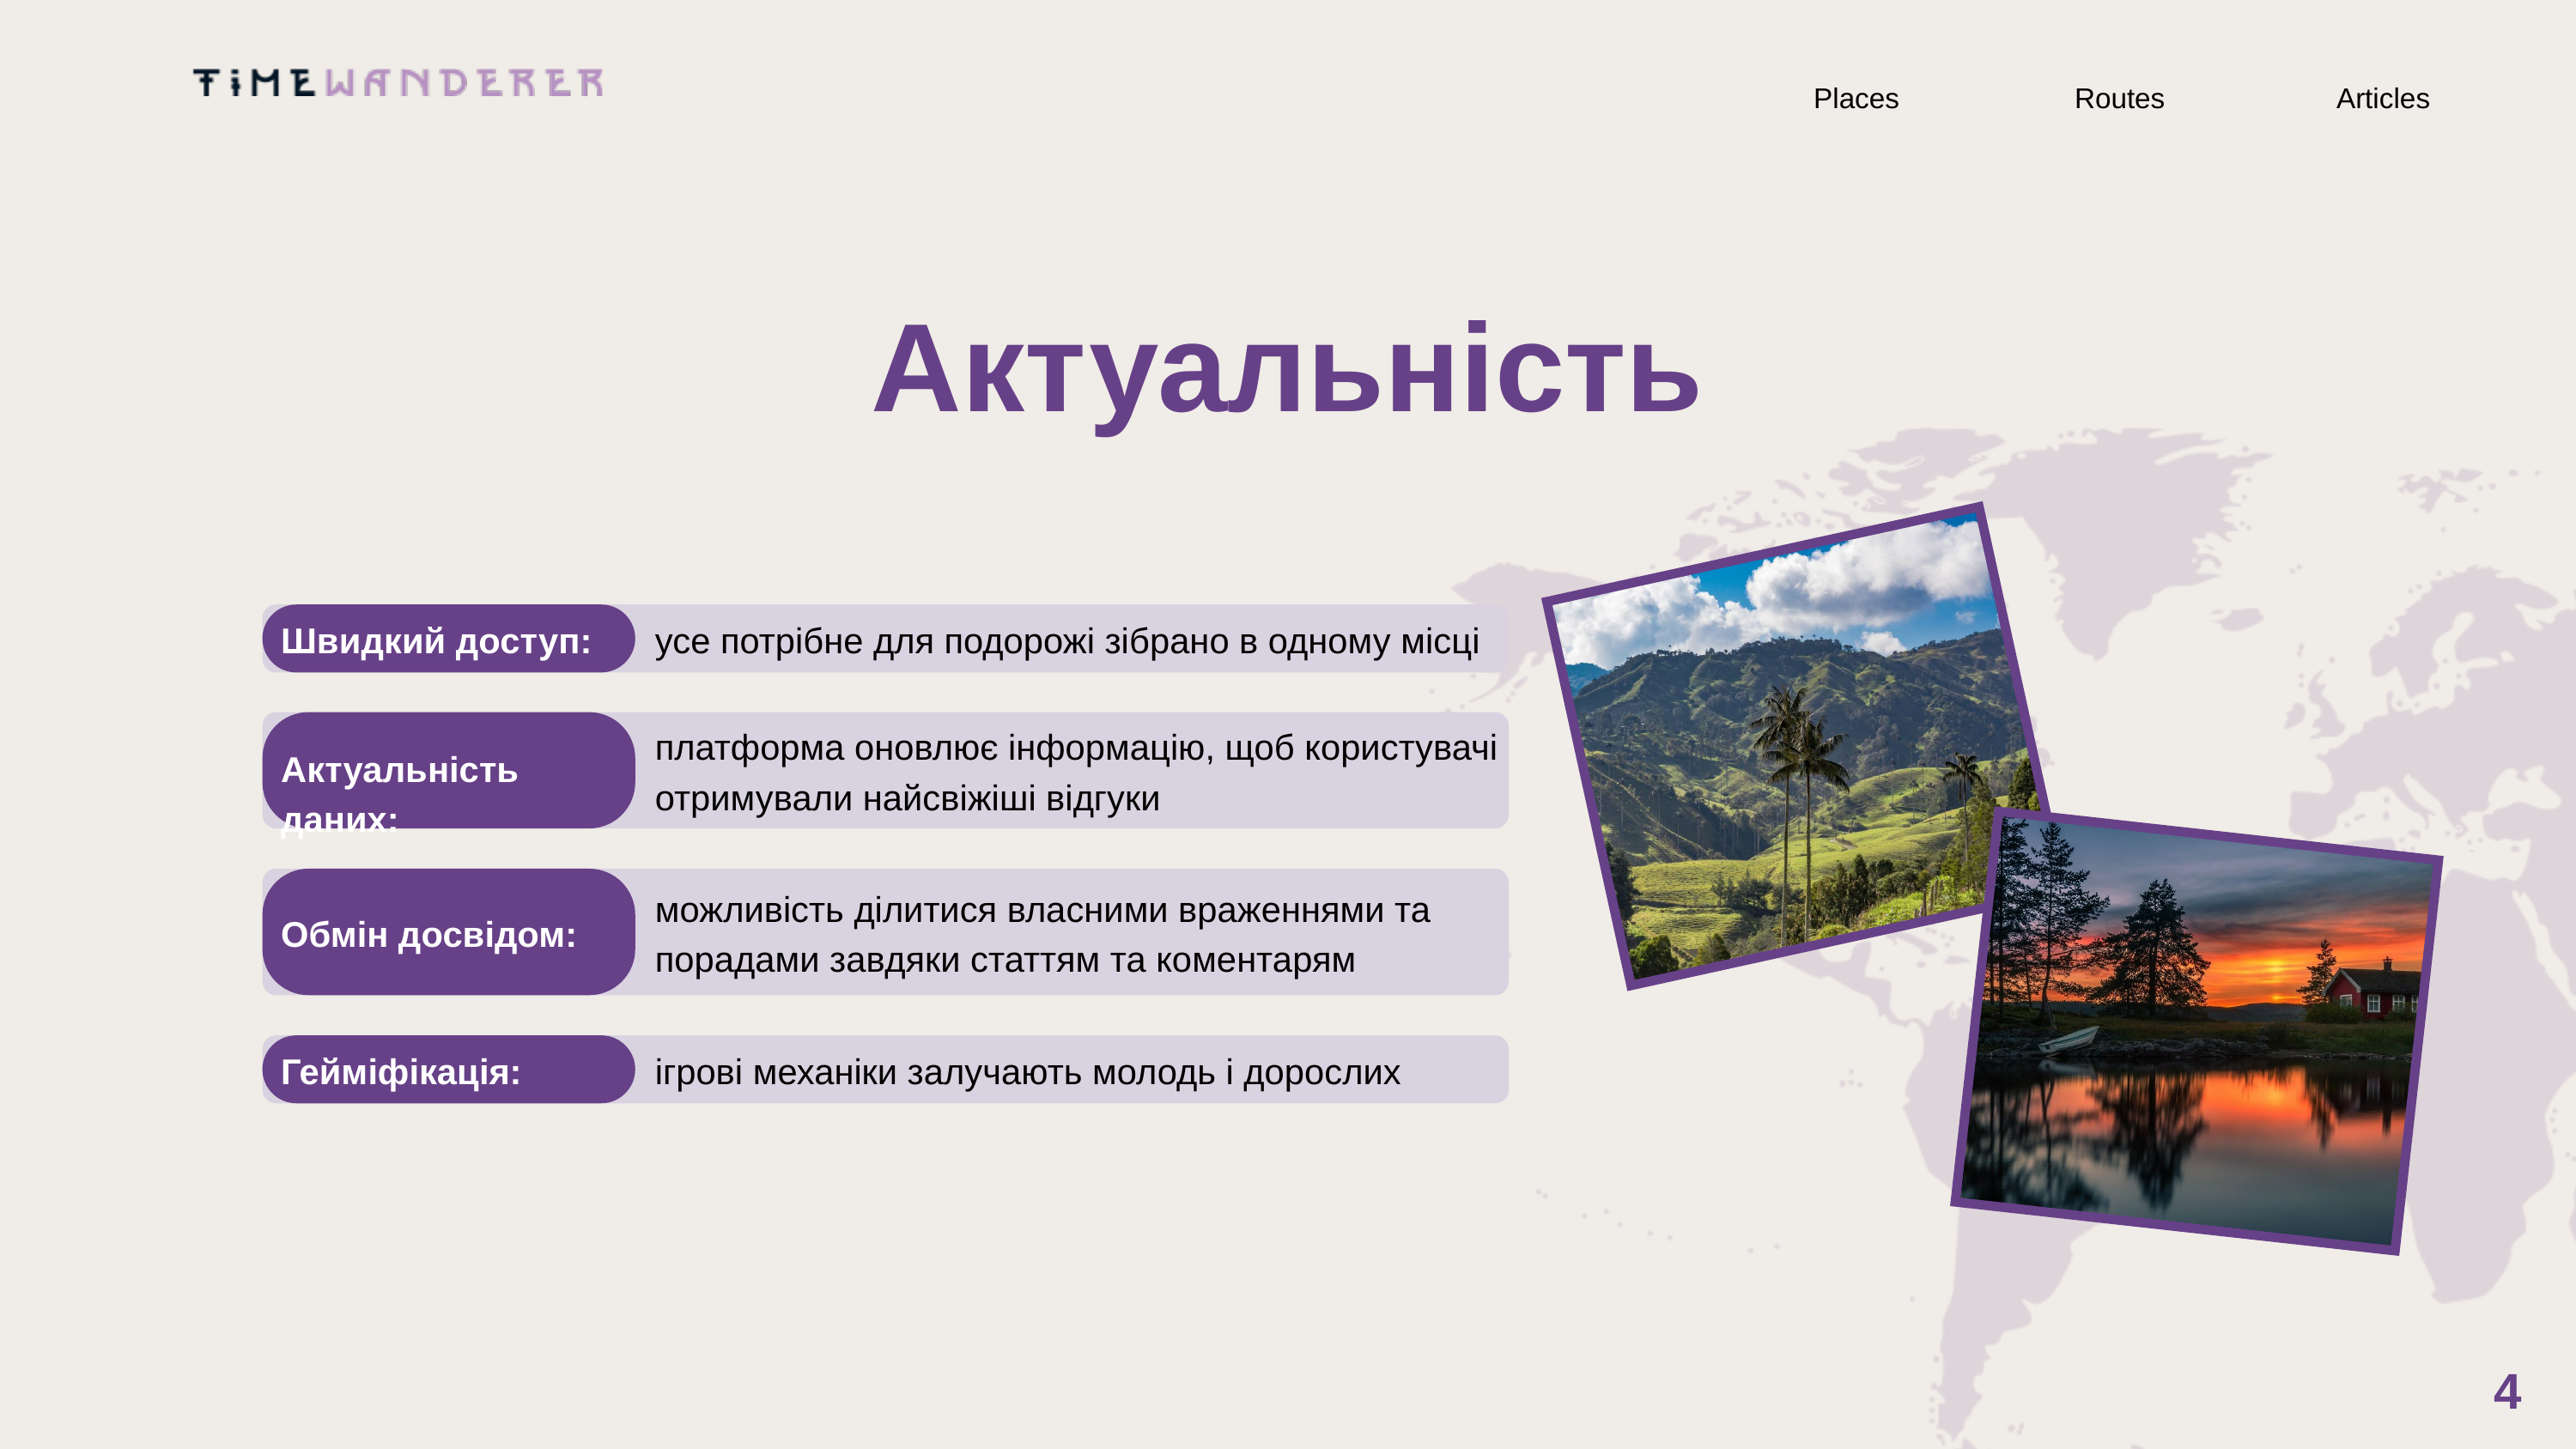

Places
Routes
Articles
Актуальність

Швидкий доступ:
усе потрібне для подорожі зібрано в одному місці

платформа оновлює інформацію, щоб користувачі отримували найсвіжіші відгуки
Актуальність даних:

можливість ділитися власними враженнями та порадами завдяки статтям та коментарям
Обмін досвідом:

Гейміфікація:
ігрові механіки залучають молодь і дорослих
4